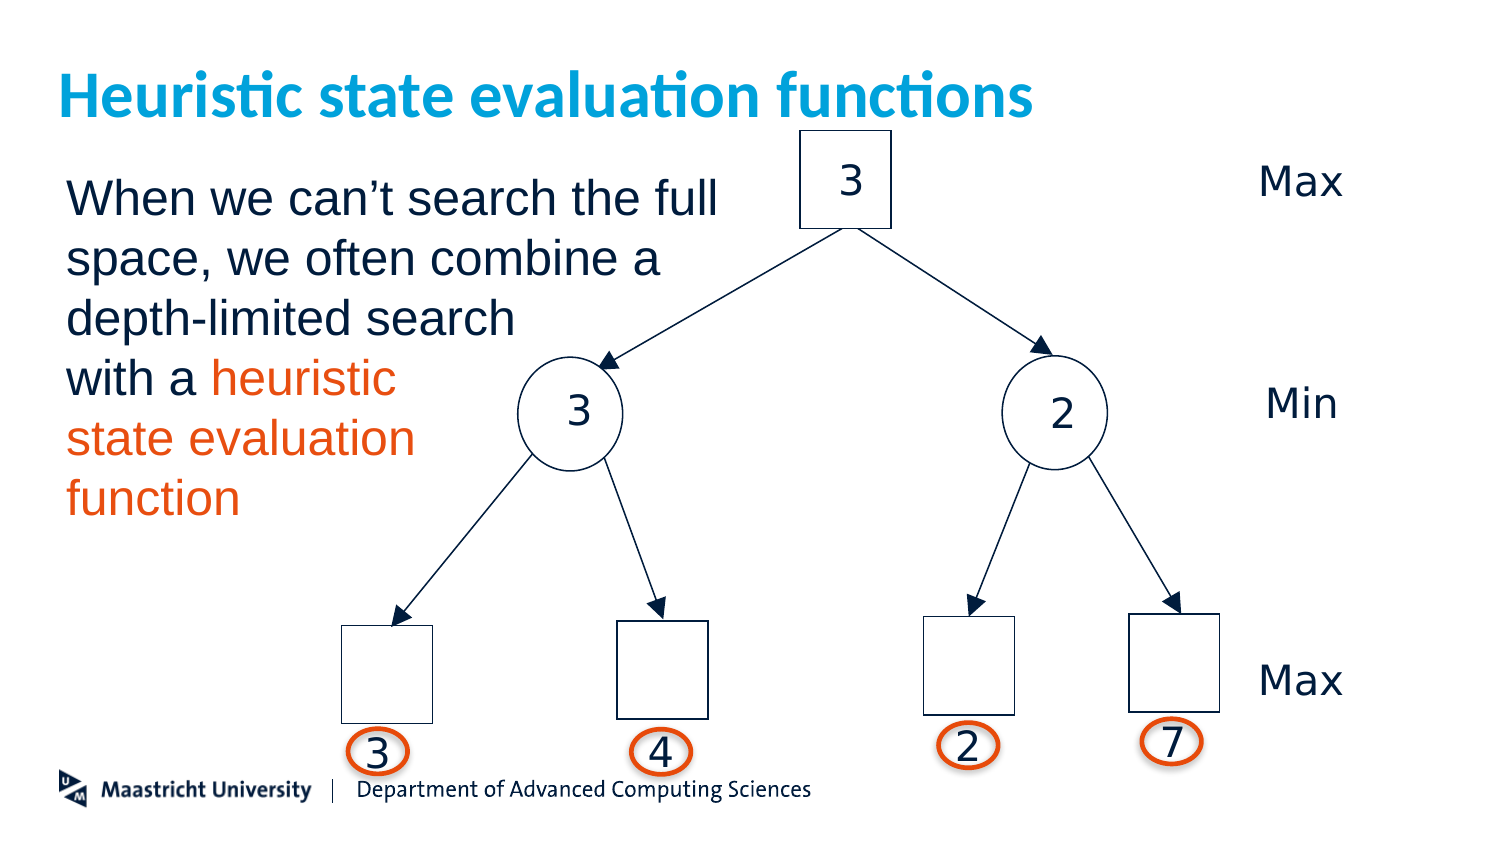

# Heuristic state evaluation functions

 3
Max
When we can’t search the full space, we often combine a depth-limited search
with a heuristic
state evaluation
function

3
2
Min

Max
7
2
4

3